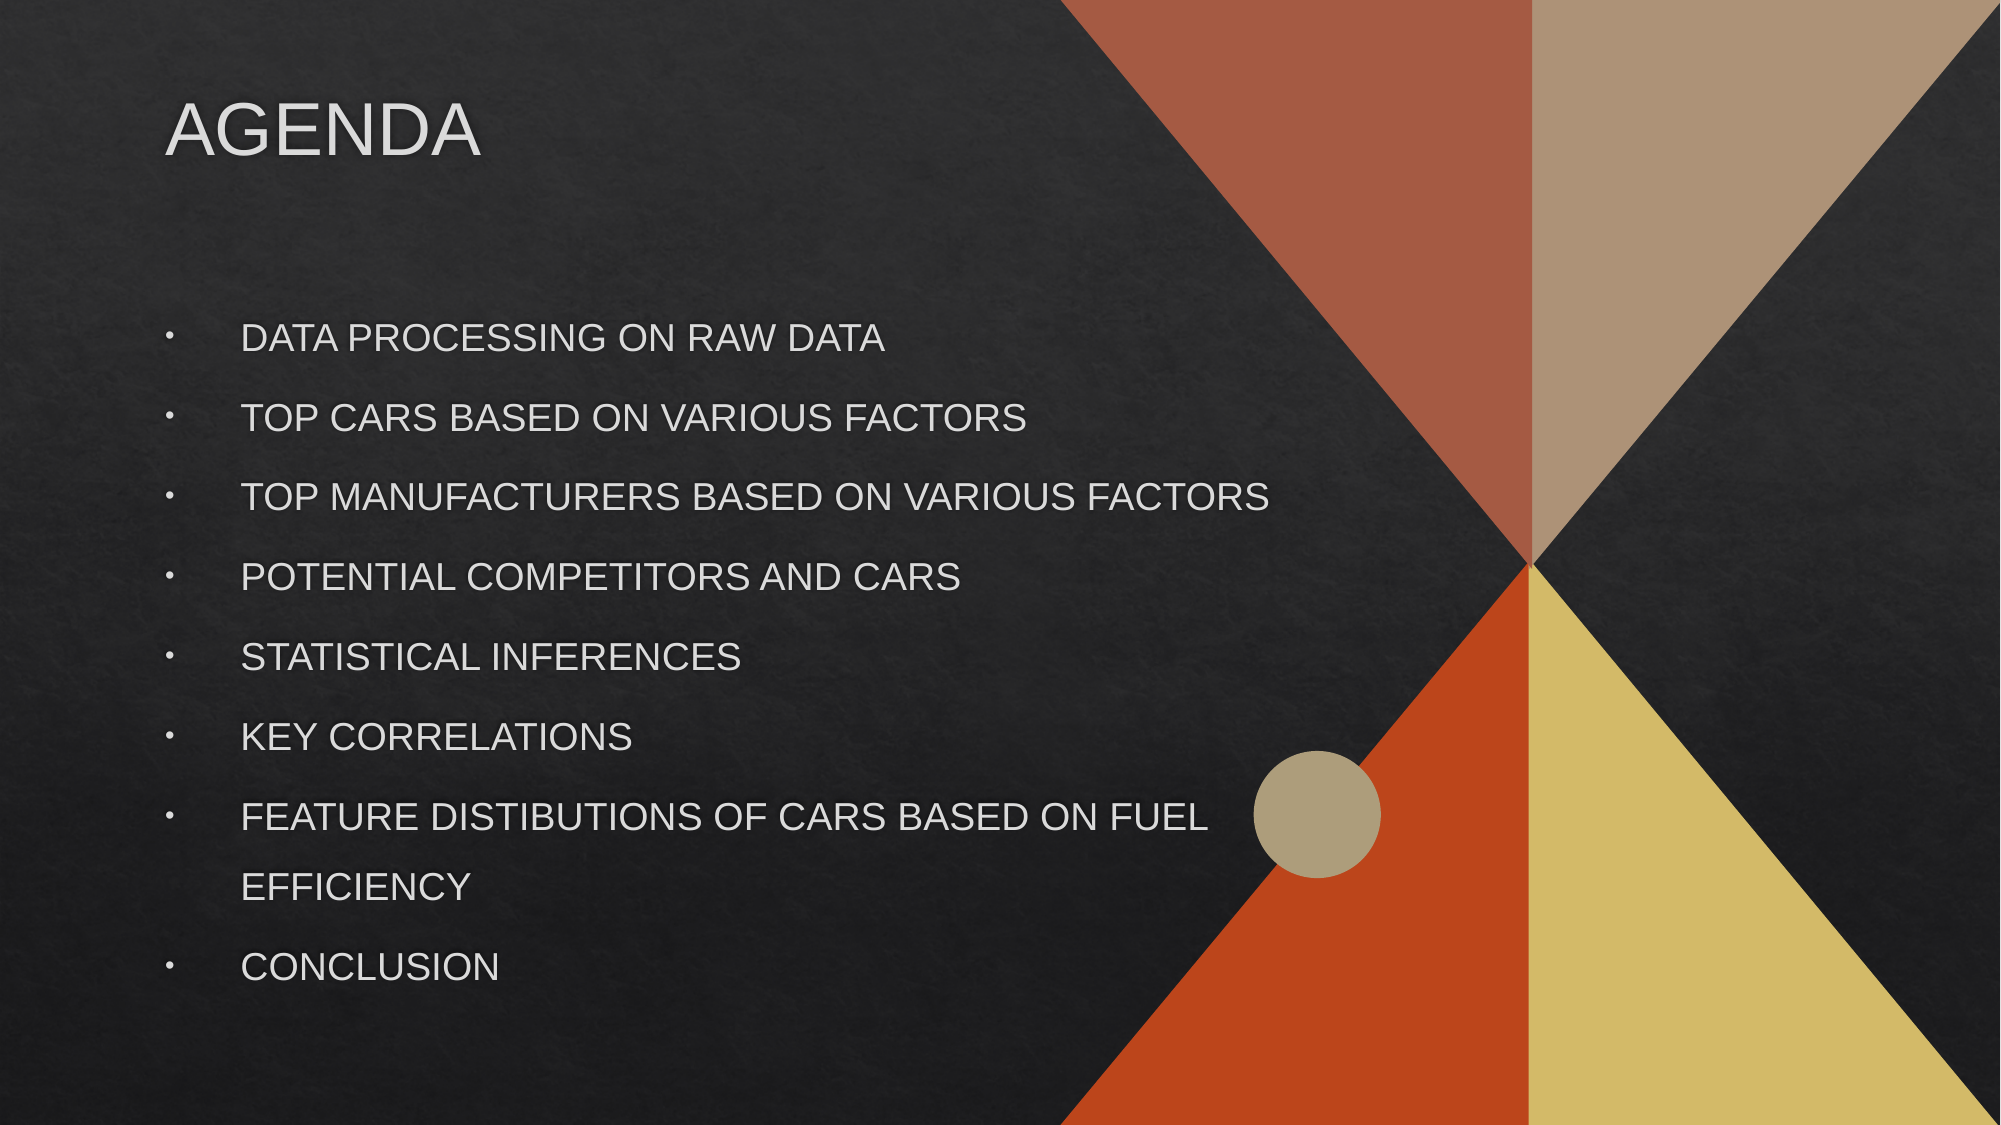

# AGENDA
DATA PROCESSING ON RAW DATA
TOP CARS BASED ON VARIOUS FACTORS
TOP MANUFACTURERS BASED ON VARIOUS FACTORS
POTENTIAL COMPETITORS AND CARS
STATISTICAL INFERENCES
KEY CORRELATIONS
FEATURE DISTIBUTIONS OF CARS BASED ON FUEL EFFICIENCY
CONCLUSION